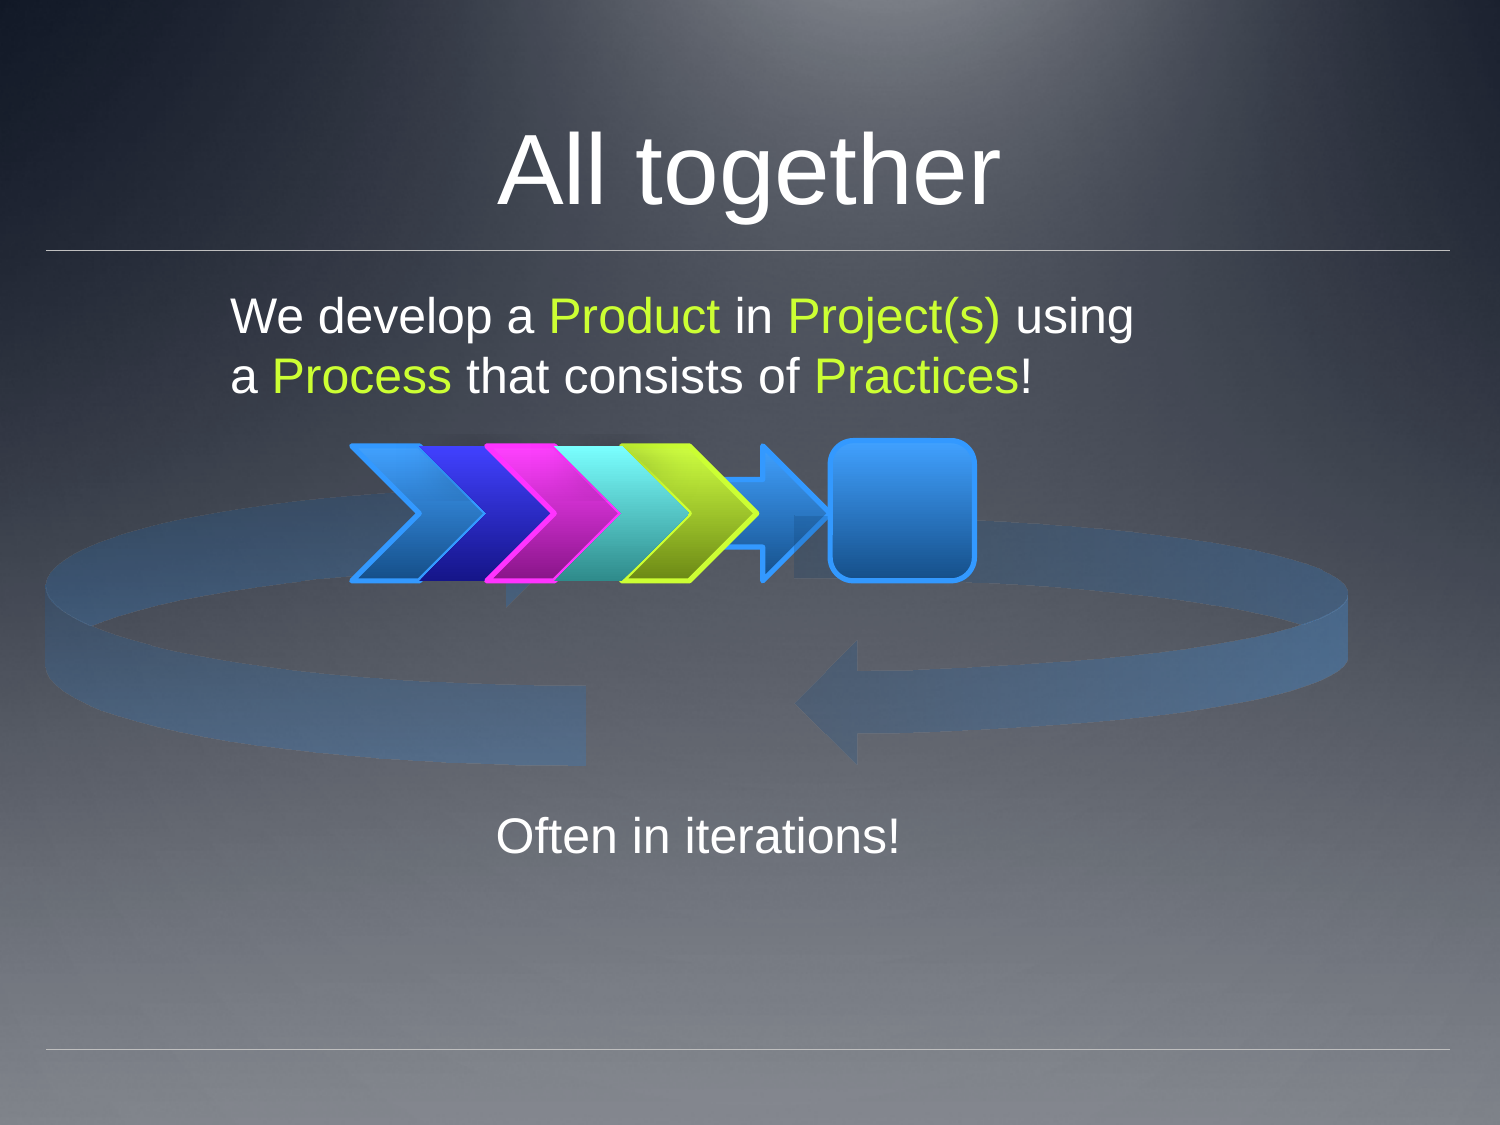

# All together
We develop a Product in Project(s) using
a Process that consists of Practices!

Often in iterations!